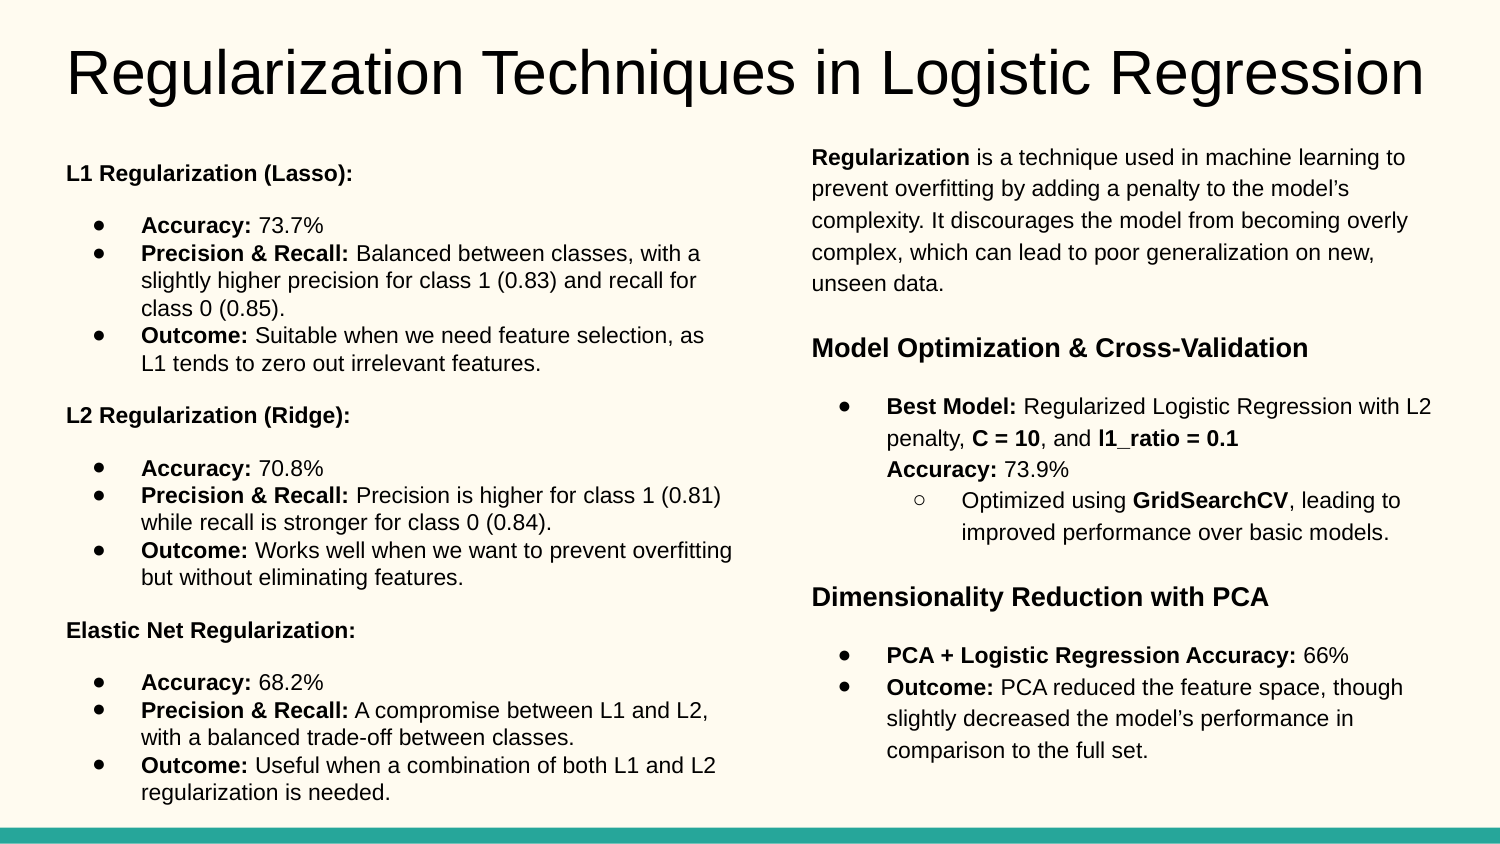

# Regularization Techniques in Logistic Regression
Regularization is a technique used in machine learning to prevent overfitting by adding a penalty to the model’s complexity. It discourages the model from becoming overly complex, which can lead to poor generalization on new, unseen data.
Model Optimization & Cross-Validation
Best Model: Regularized Logistic Regression with L2 penalty, C = 10, and l1_ratio = 0.1
Accuracy: 73.9%
Optimized using GridSearchCV, leading to improved performance over basic models.
Dimensionality Reduction with PCA
PCA + Logistic Regression Accuracy: 66%
Outcome: PCA reduced the feature space, though slightly decreased the model’s performance in comparison to the full set.

L1 Regularization (Lasso):
Accuracy: 73.7%
Precision & Recall: Balanced between classes, with a slightly higher precision for class 1 (0.83) and recall for class 0 (0.85).
Outcome: Suitable when we need feature selection, as L1 tends to zero out irrelevant features.
L2 Regularization (Ridge):
Accuracy: 70.8%
Precision & Recall: Precision is higher for class 1 (0.81) while recall is stronger for class 0 (0.84).
Outcome: Works well when we want to prevent overfitting but without eliminating features.
Elastic Net Regularization:
Accuracy: 68.2%
Precision & Recall: A compromise between L1 and L2, with a balanced trade-off between classes.
Outcome: Useful when a combination of both L1 and L2 regularization is needed.